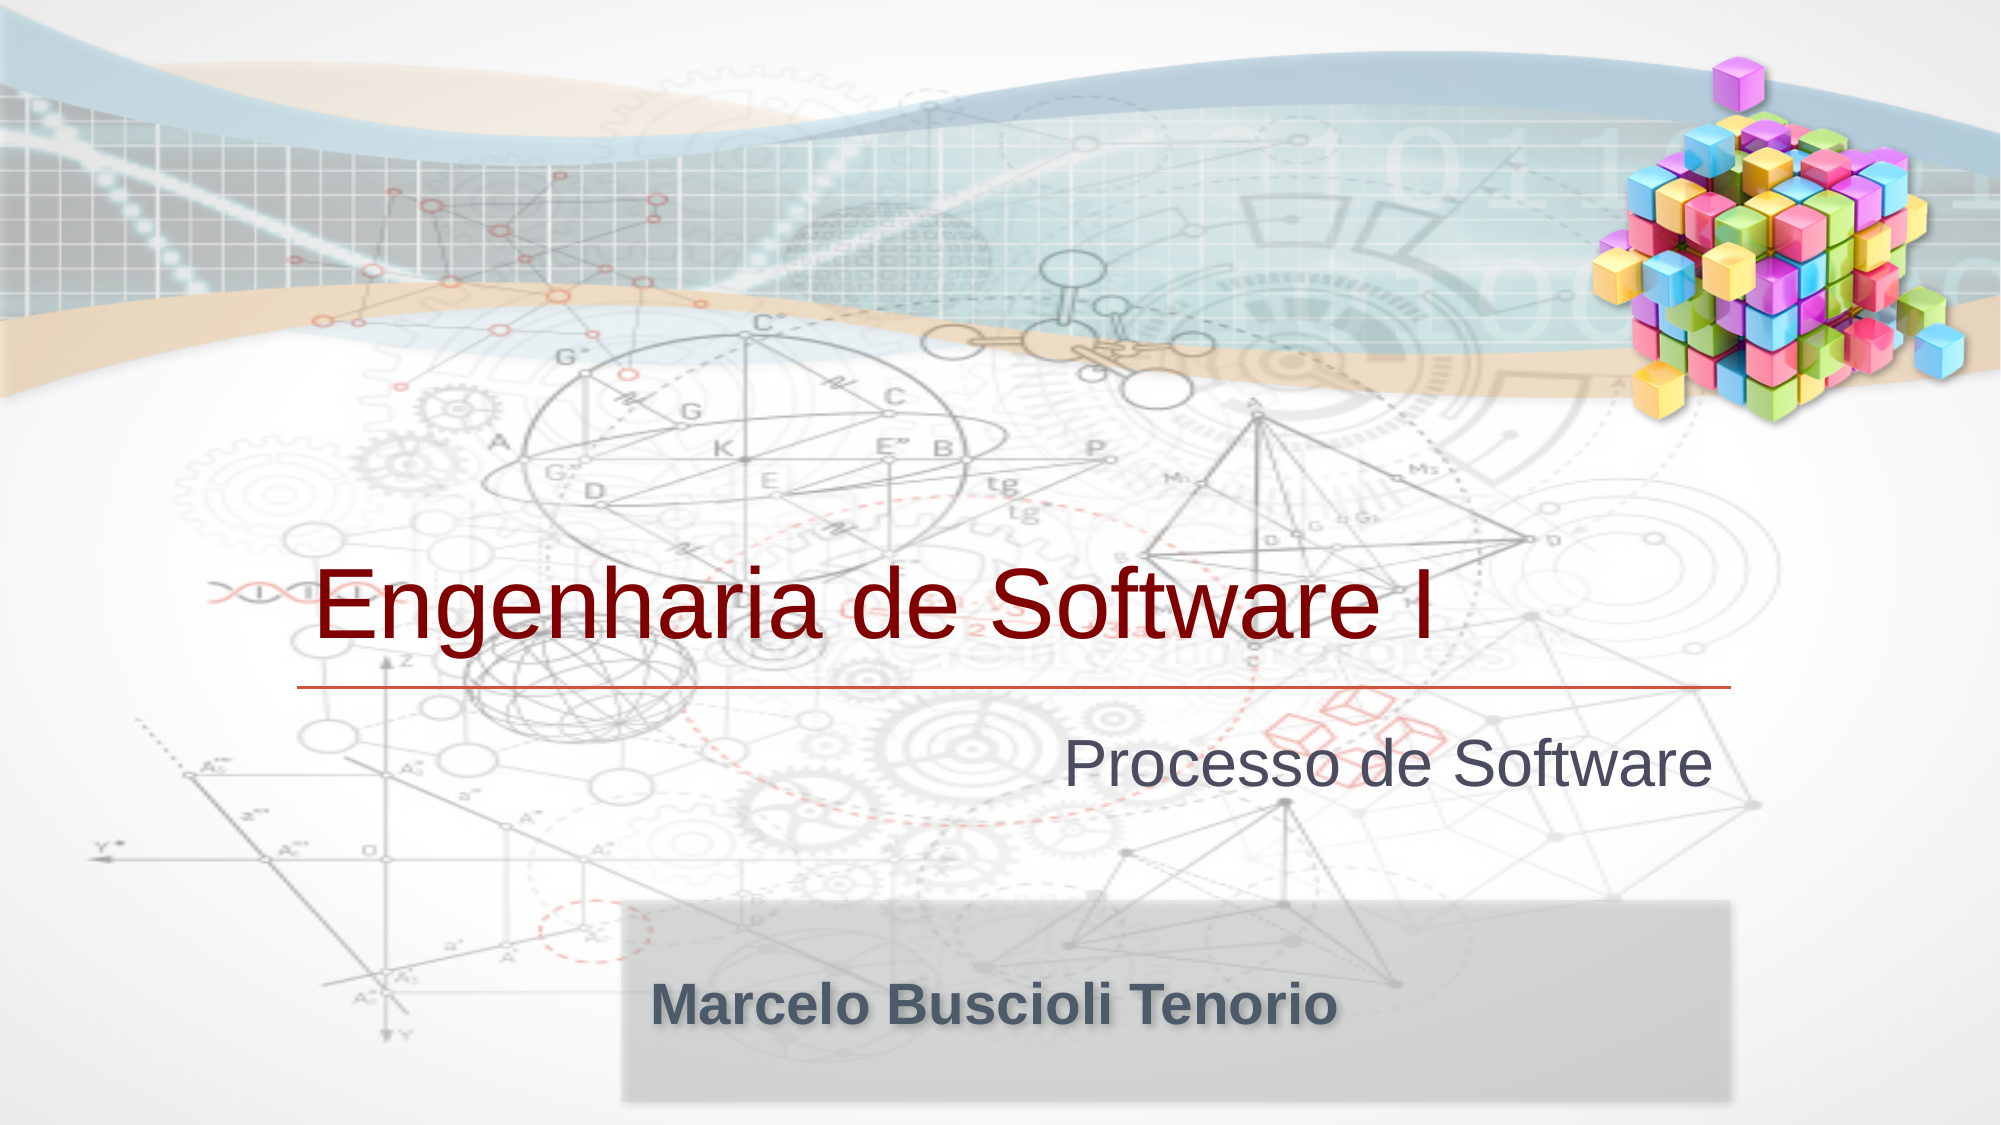

# Engenharia de Software I
Processo de Software